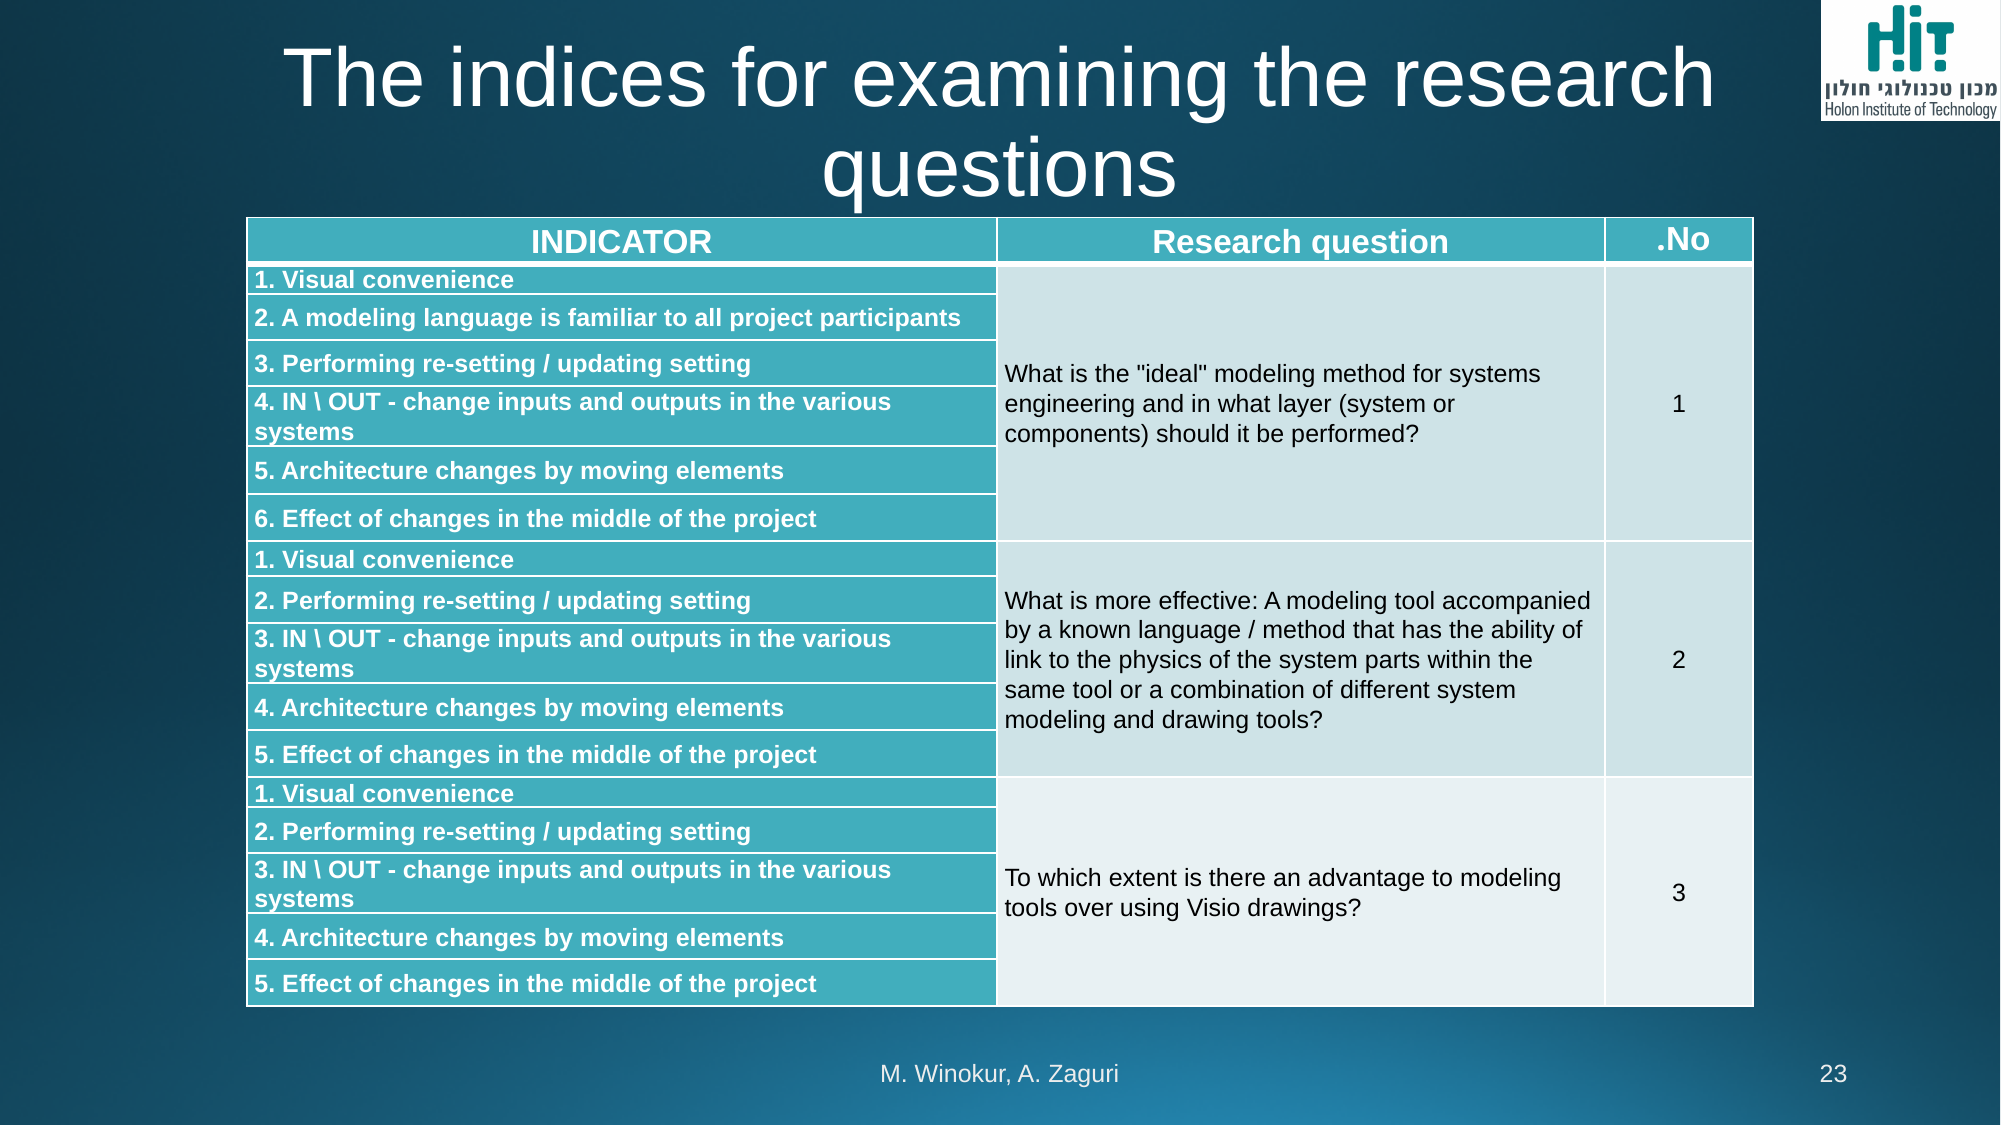

# The indices for examining the research questions
| INDICATOR | Research question | No. |
| --- | --- | --- |
| 1. Visual convenience | What is the "ideal" modeling method for systems engineering and in what layer (system or components) should it be performed? | 1 |
| 2. A modeling language is familiar to all project participants |  |  |
| 3. Performing re-setting / updating setting |  |  |
| 4. IN \ OUT - change inputs and outputs in the various systems |  |  |
| 5. Architecture changes by moving elements |  |  |
| 6. Effect of changes in the middle of the project |  |  |
| 1. Visual convenience | What is more effective: A modeling tool accompanied by a known language / method that has the ability of link to the physics of the system parts within the same tool or a combination of different system modeling and drawing tools? | 2 |
| 2. Performing re-setting / updating setting |  |  |
| 3. IN \ OUT - change inputs and outputs in the various systems |  |  |
| 4. Architecture changes by moving elements |  |  |
| 5. Effect of changes in the middle of the project |  |  |
| 1. Visual convenience | To which extent is there an advantage to modeling tools over using Visio drawings? | 3 |
| 2. Performing re-setting / updating setting |  |  |
| 3. IN \ OUT - change inputs and outputs in the various systems |  |  |
| 4. Architecture changes by moving elements |  |  |
| 5. Effect of changes in the middle of the project |  |  |
M. Winokur, A. Zaguri
23